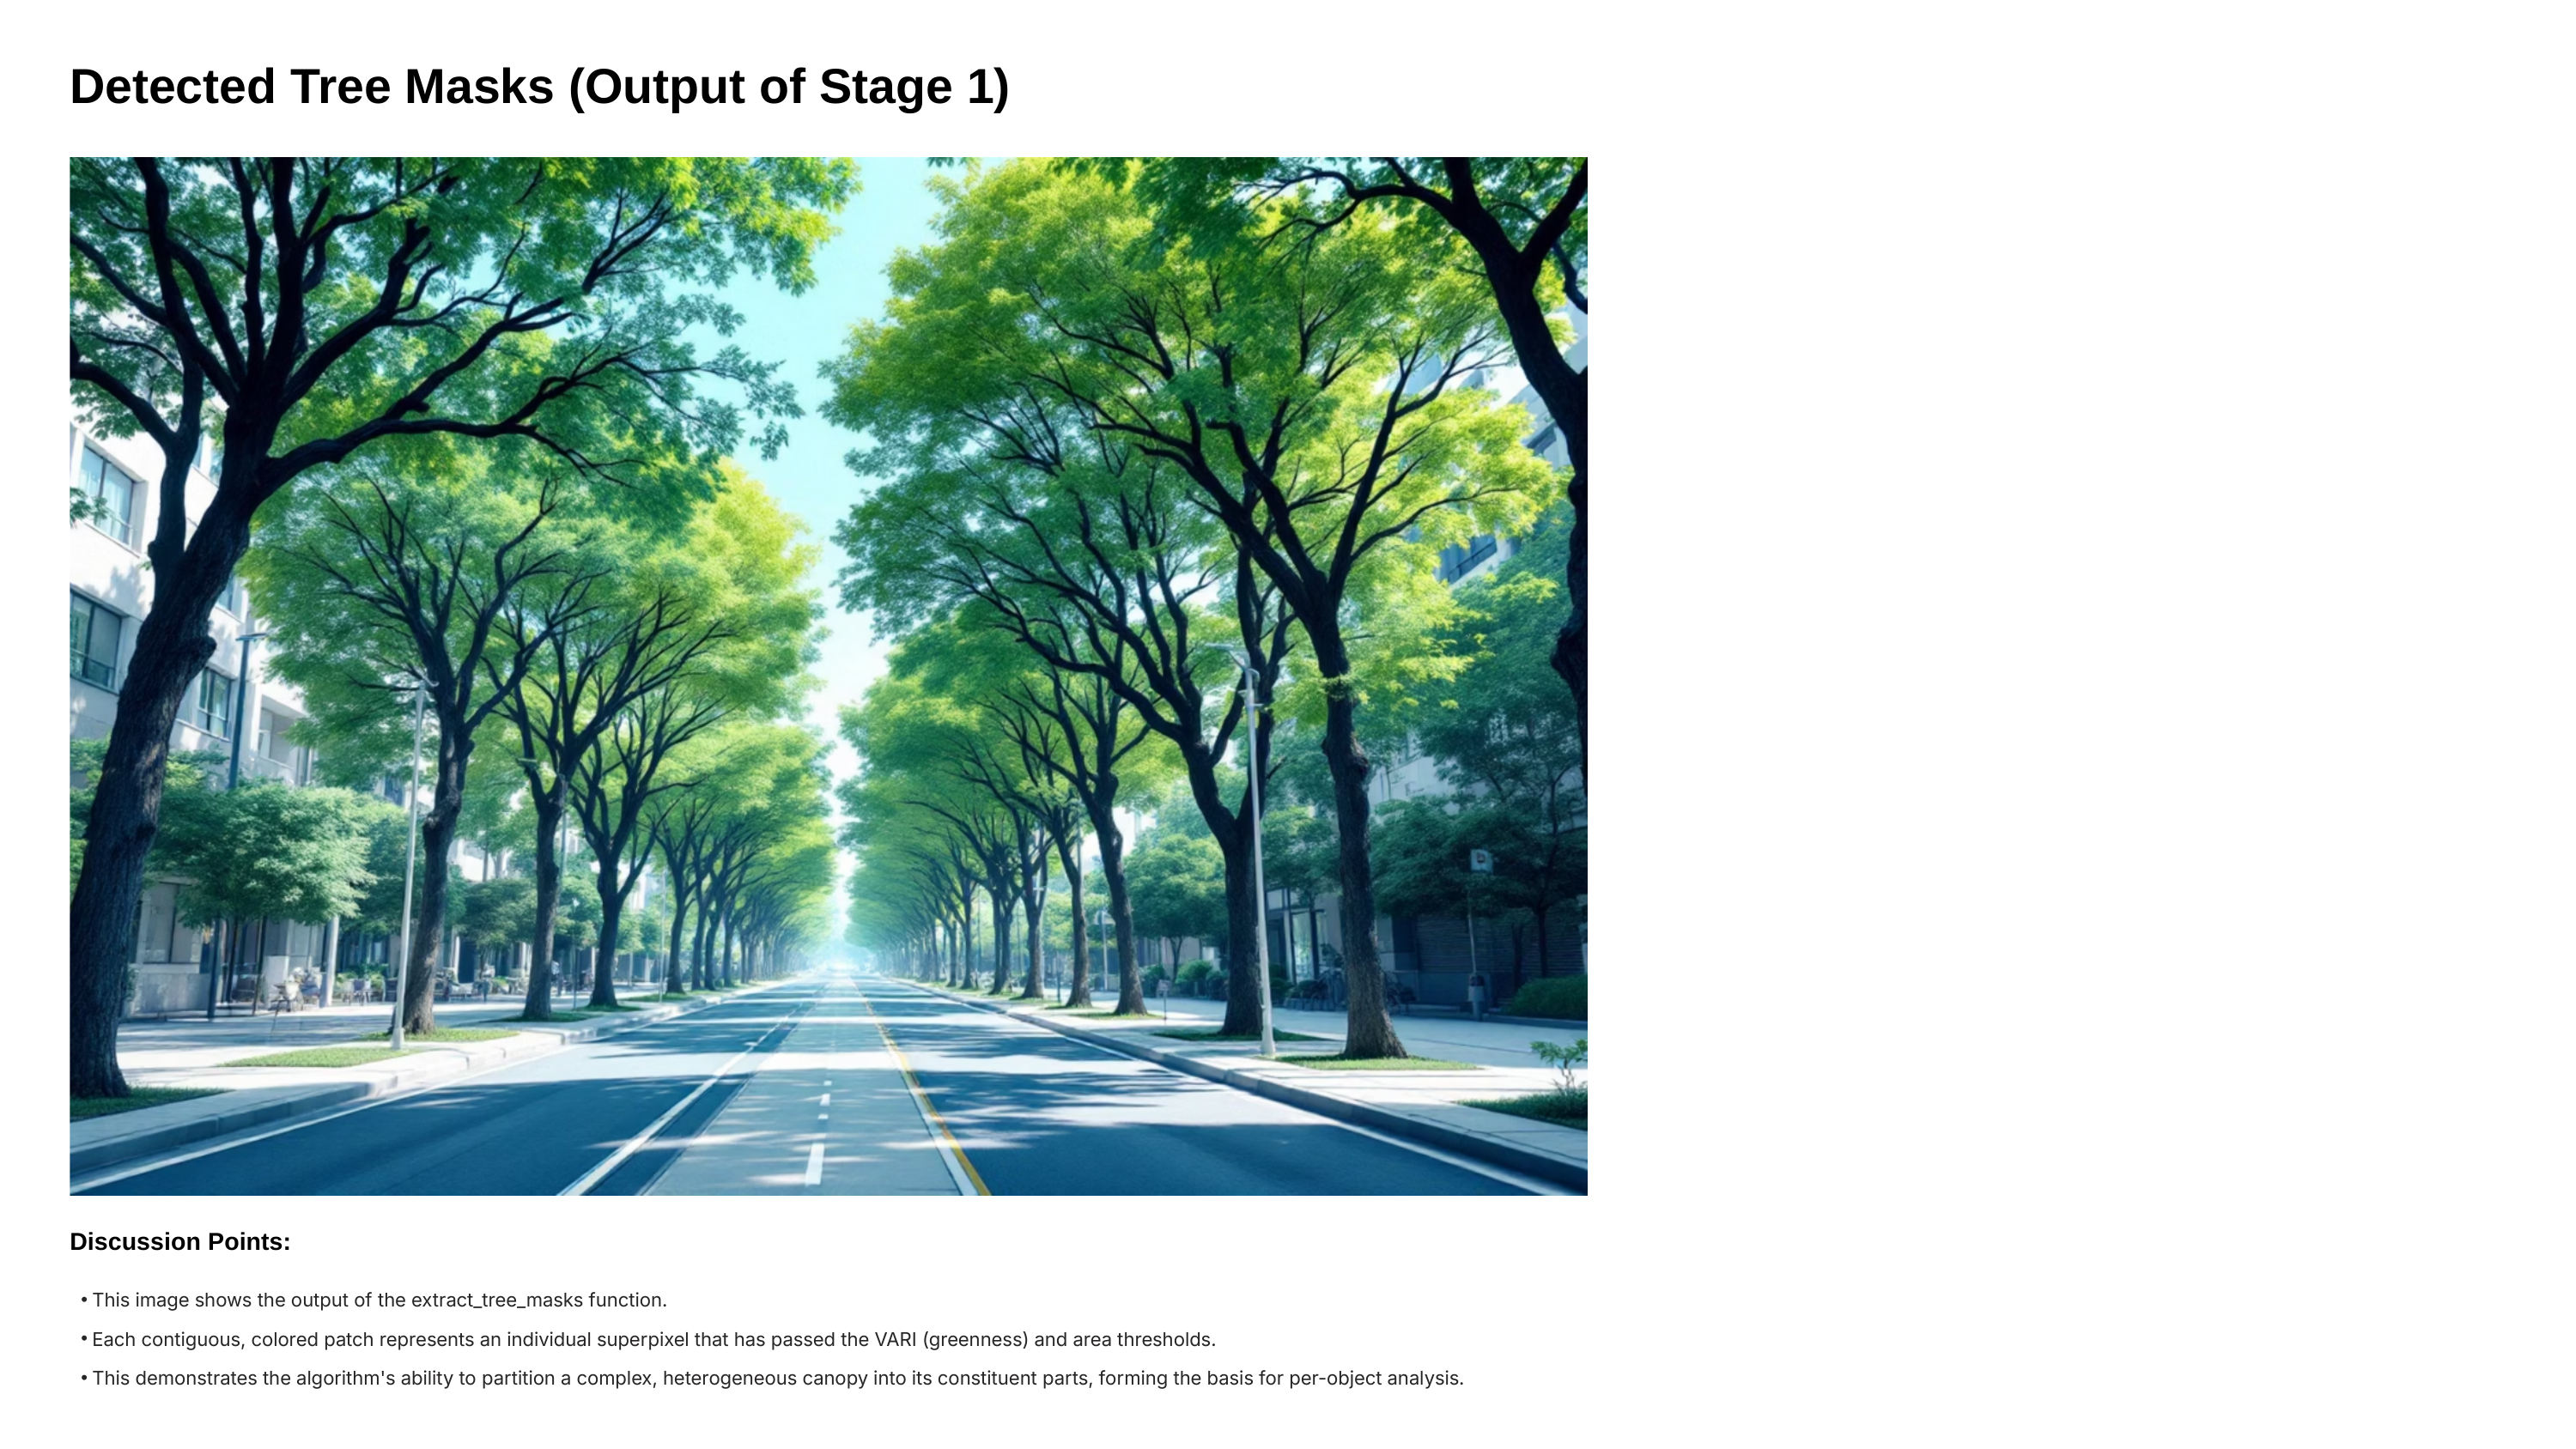

Detected Tree Masks (Output of Stage 1)

Discussion Points:
This image shows the output of the extract_tree_masks function.
Each contiguous, colored patch represents an individual superpixel that has passed the VARI (greenness) and area thresholds.
This demonstrates the algorithm's ability to partition a complex, heterogeneous canopy into its constituent parts, forming the basis for per-object analysis.